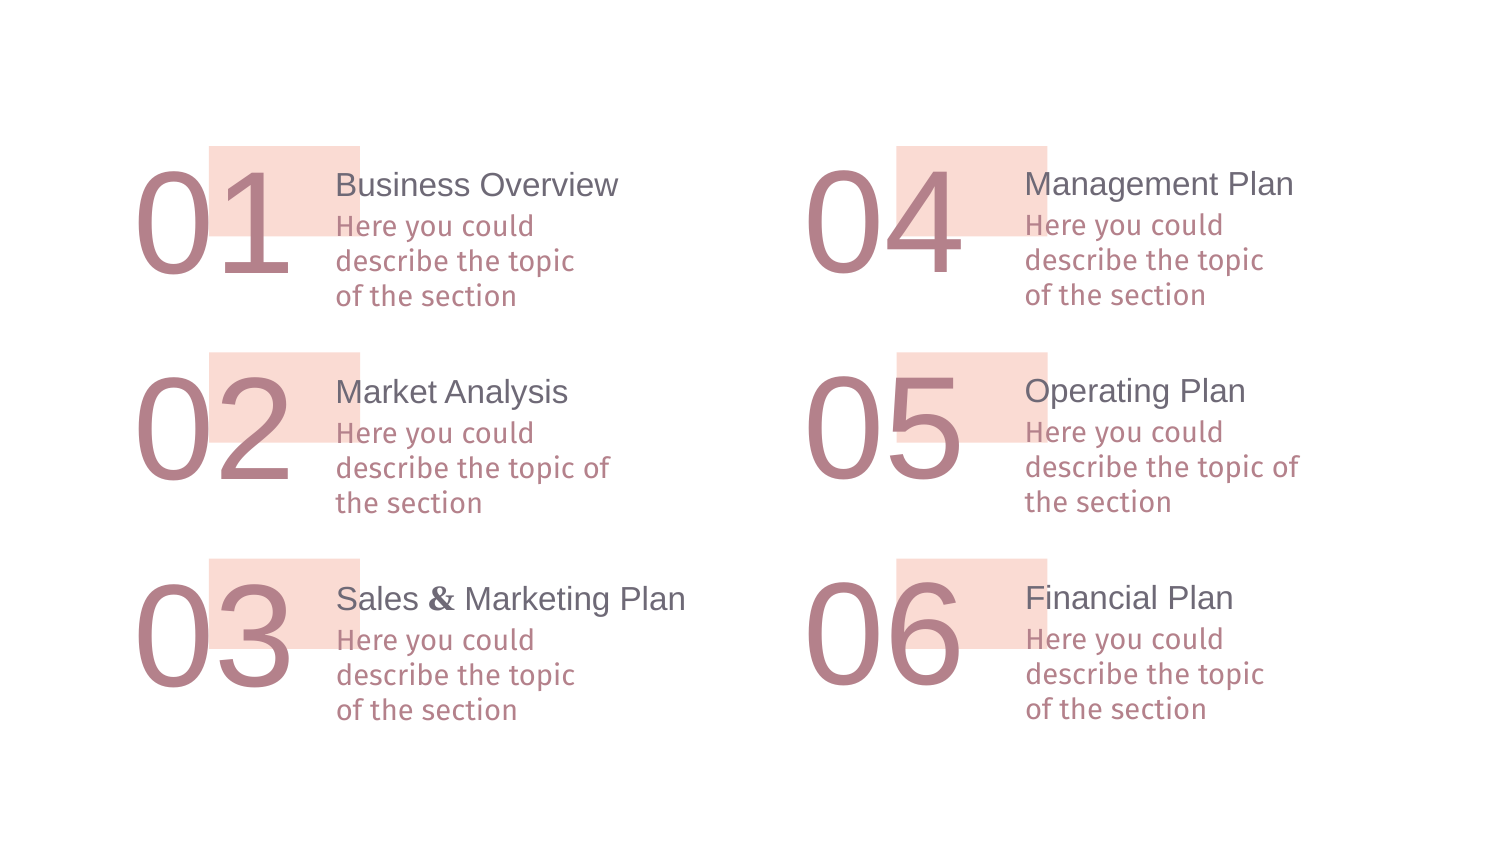

Management Plan
# Business Overview
04
01
Here you could describe the topic of the section
Here you could describe the topic of the section
Operating Plan
Market Analysis
05
02
Here you could describe the topic of the section
Here you could describe the topic of the section
Financial Plan
Sales & Marketing Plan
06
03
Here you could describe the topic of the section
Here you could describe the topic of the section